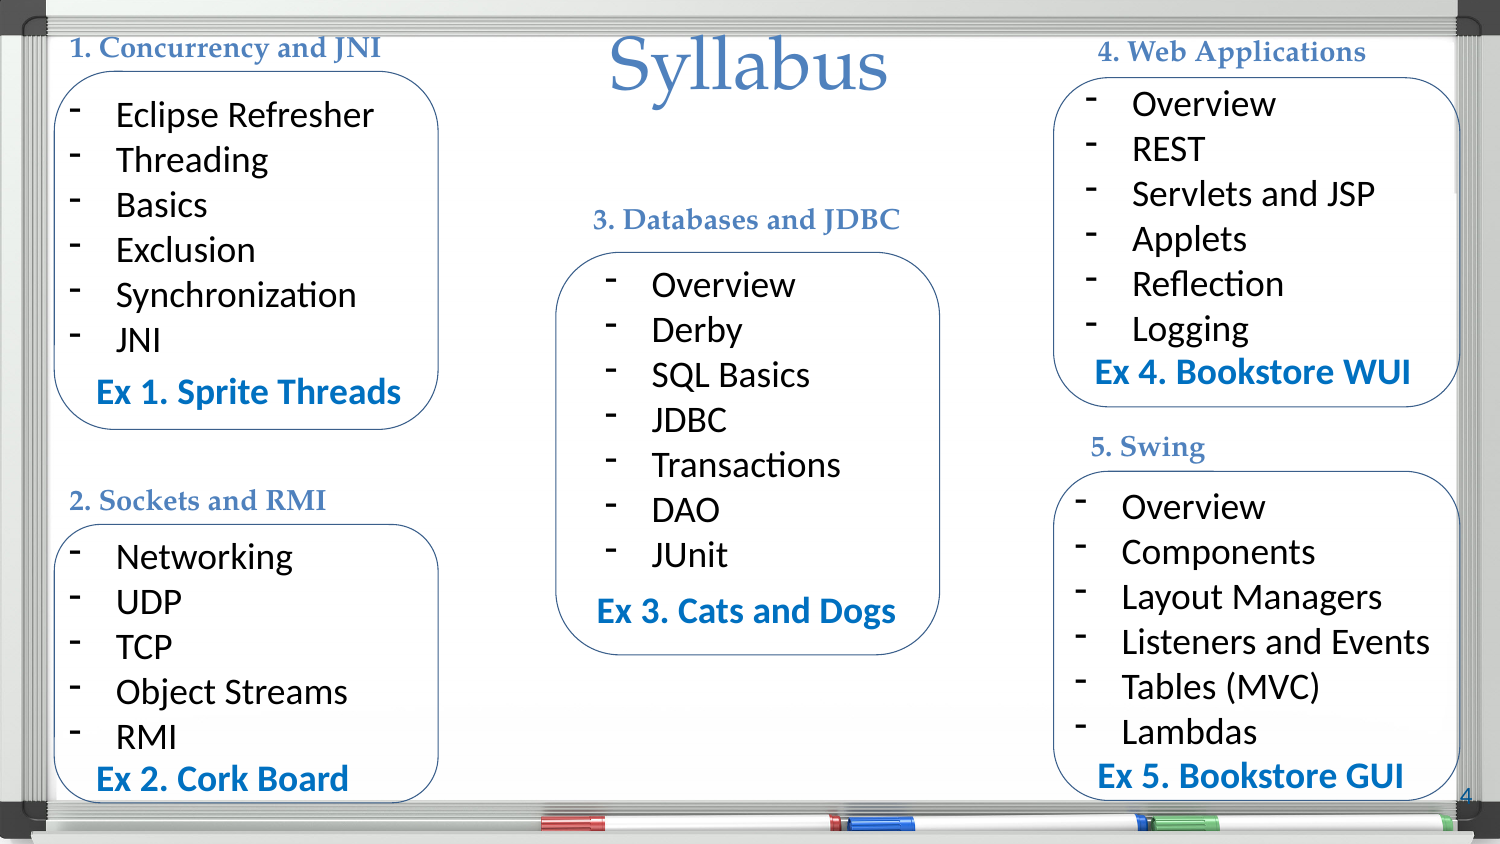

# Syllabus
1. Concurrency and JNI

4. Web Applications

Overview
REST
Servlets and JSP
Applets
Reflection
Logging

Eclipse Refresher
Threading
Basics
Exclusion
Synchronization
JNI

3. Databases and JDBC

Overview
Derby
SQL Basics
JDBC
Transactions
DAO
JUnit

Ex 4. Bookstore WUI
Ex 1. Sprite Threads
5. Swing

2. Sockets and RMI
Overview
Components
Layout Managers
Listeners and Events
Tables (MVC)
Lambdas

Networking
UDP
TCP
Object Streams
RMI

Ex 3. Cats and Dogs
Ex 5. Bookstore GUI
Ex 2. Cork Board
4